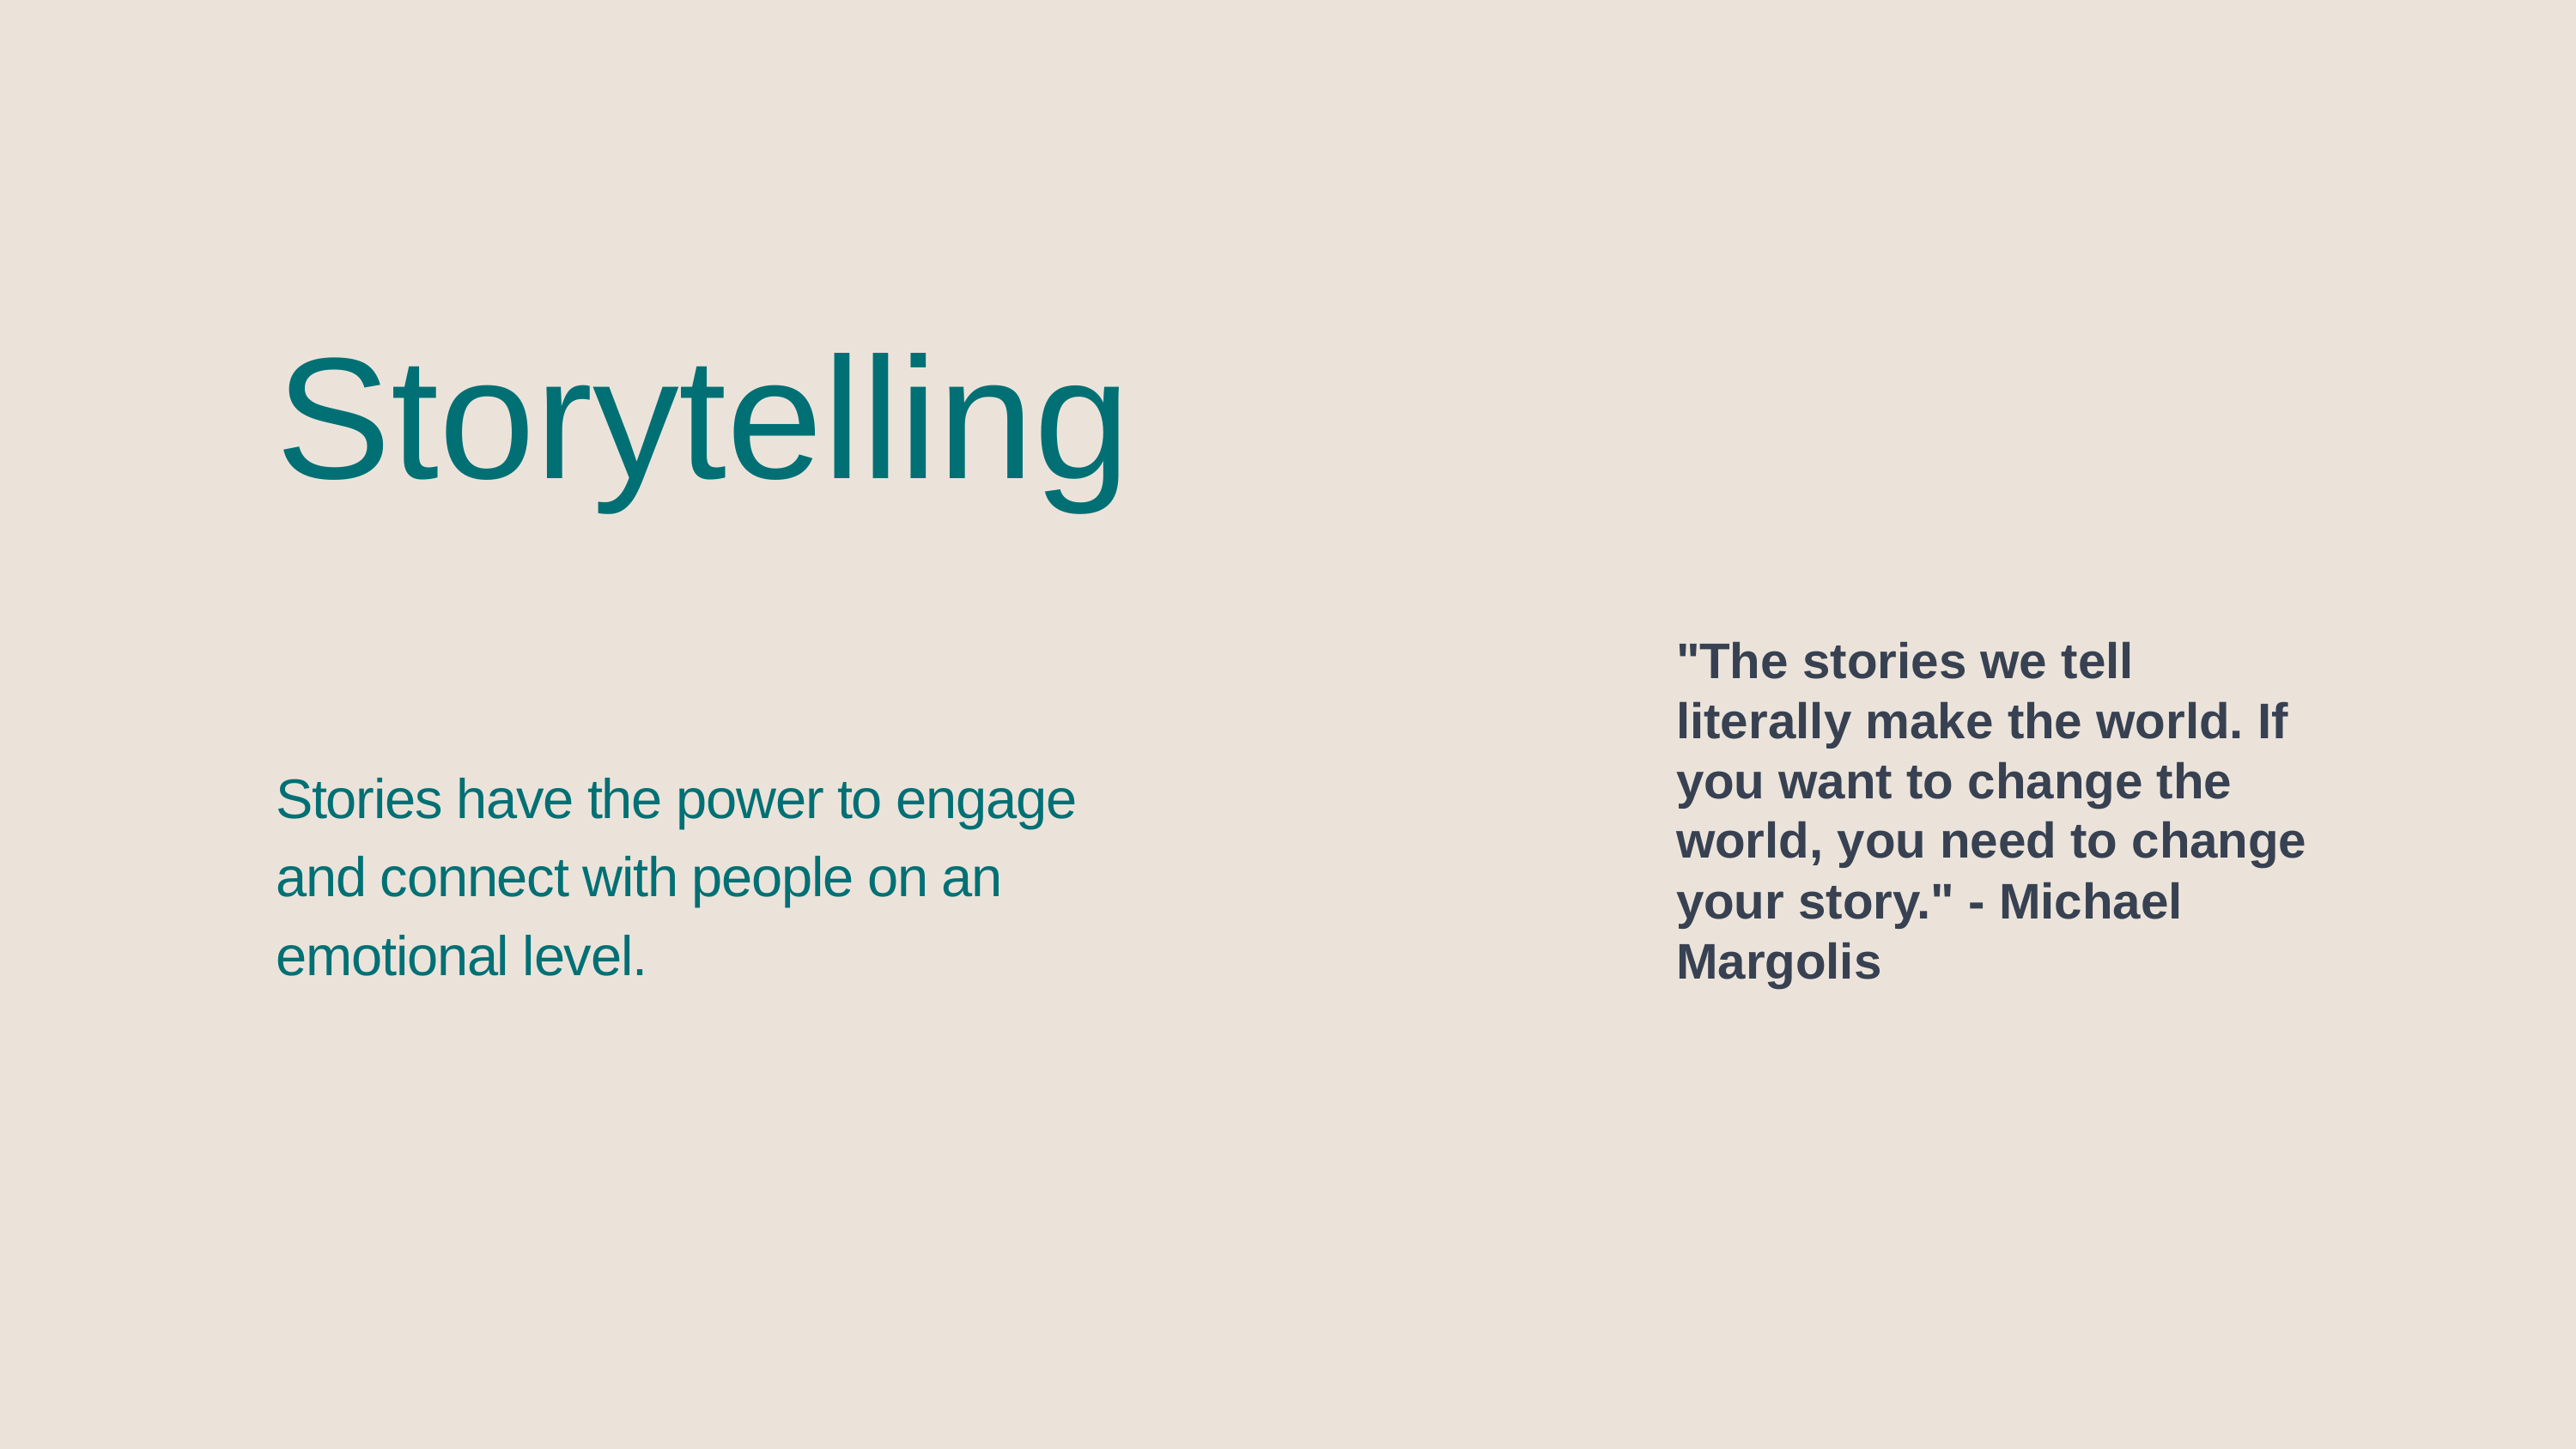

Storytelling
Stories have the power to engage and connect with people on an emotional level.
"The stories we tell literally make the world. If you want to change the world, you need to change your story." - Michael Margolis